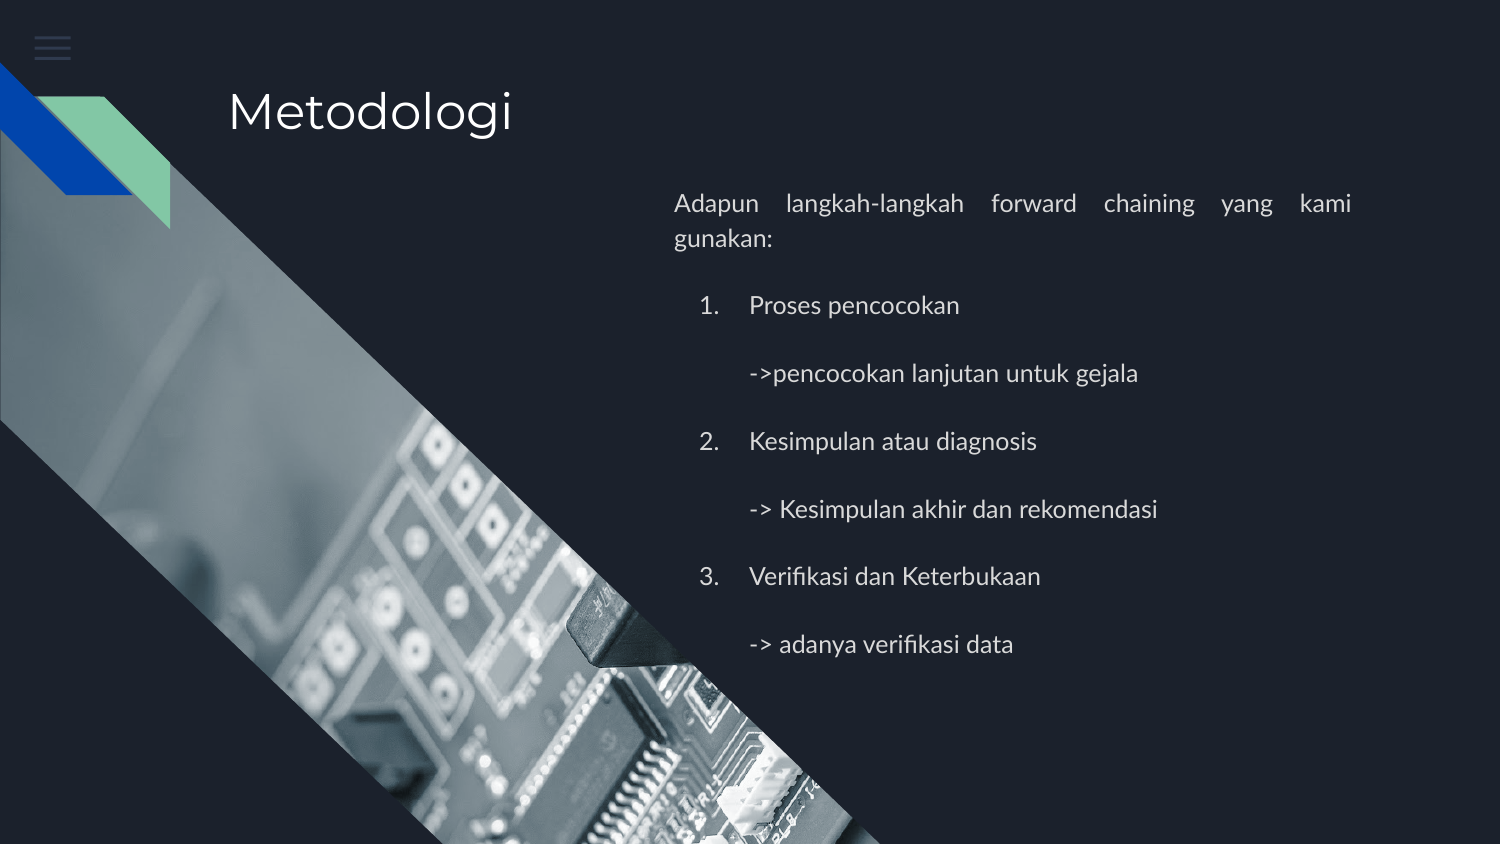

# Metodologi
Adapun langkah-langkah forward chaining yang kami gunakan:
Proses pencocokan
->pencocokan lanjutan untuk gejala
Kesimpulan atau diagnosis
-> Kesimpulan akhir dan rekomendasi
Verifikasi dan Keterbukaan
-> adanya verifikasi data